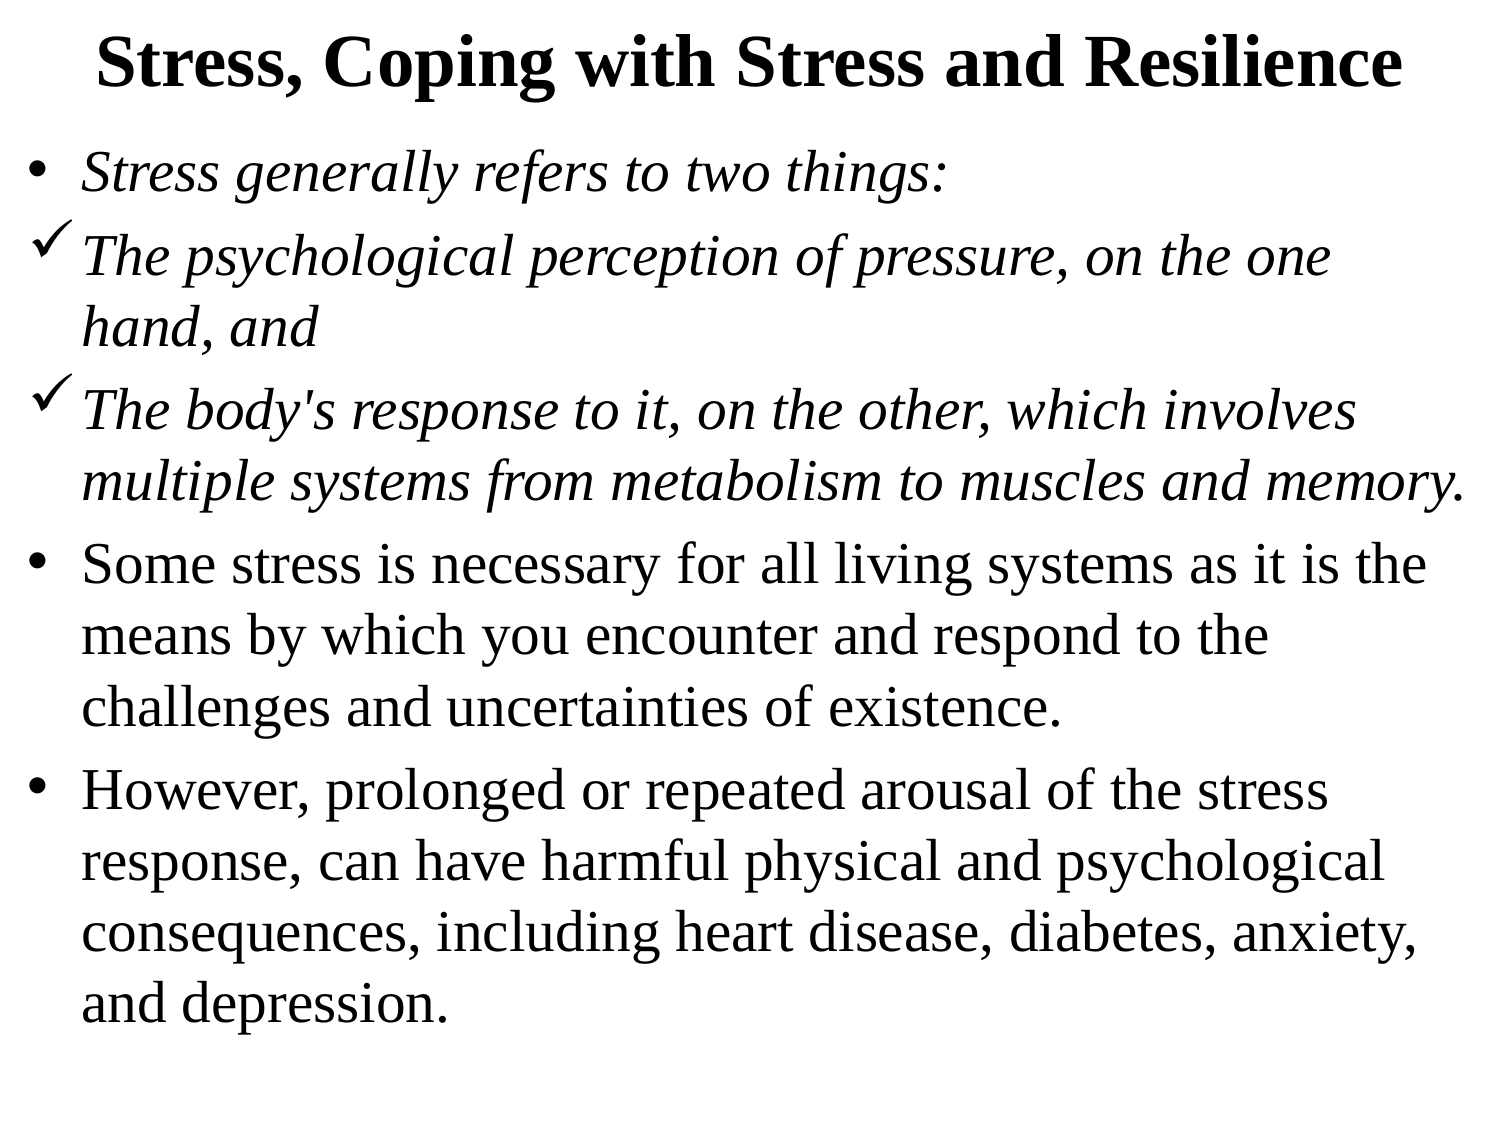

# Stress, Coping with Stress and Resilience
Stress generally refers to two things:
The psychological perception of pressure, on the one hand, and
The body's response to it, on the other, which involves multiple systems from metabolism to muscles and memory.
Some stress is necessary for all living systems as it is the means by which you encounter and respond to the challenges and uncertainties of existence.
However, prolonged or repeated arousal of the stress response, can have harmful physical and psychological consequences, including heart disease, diabetes, anxiety, and depression.